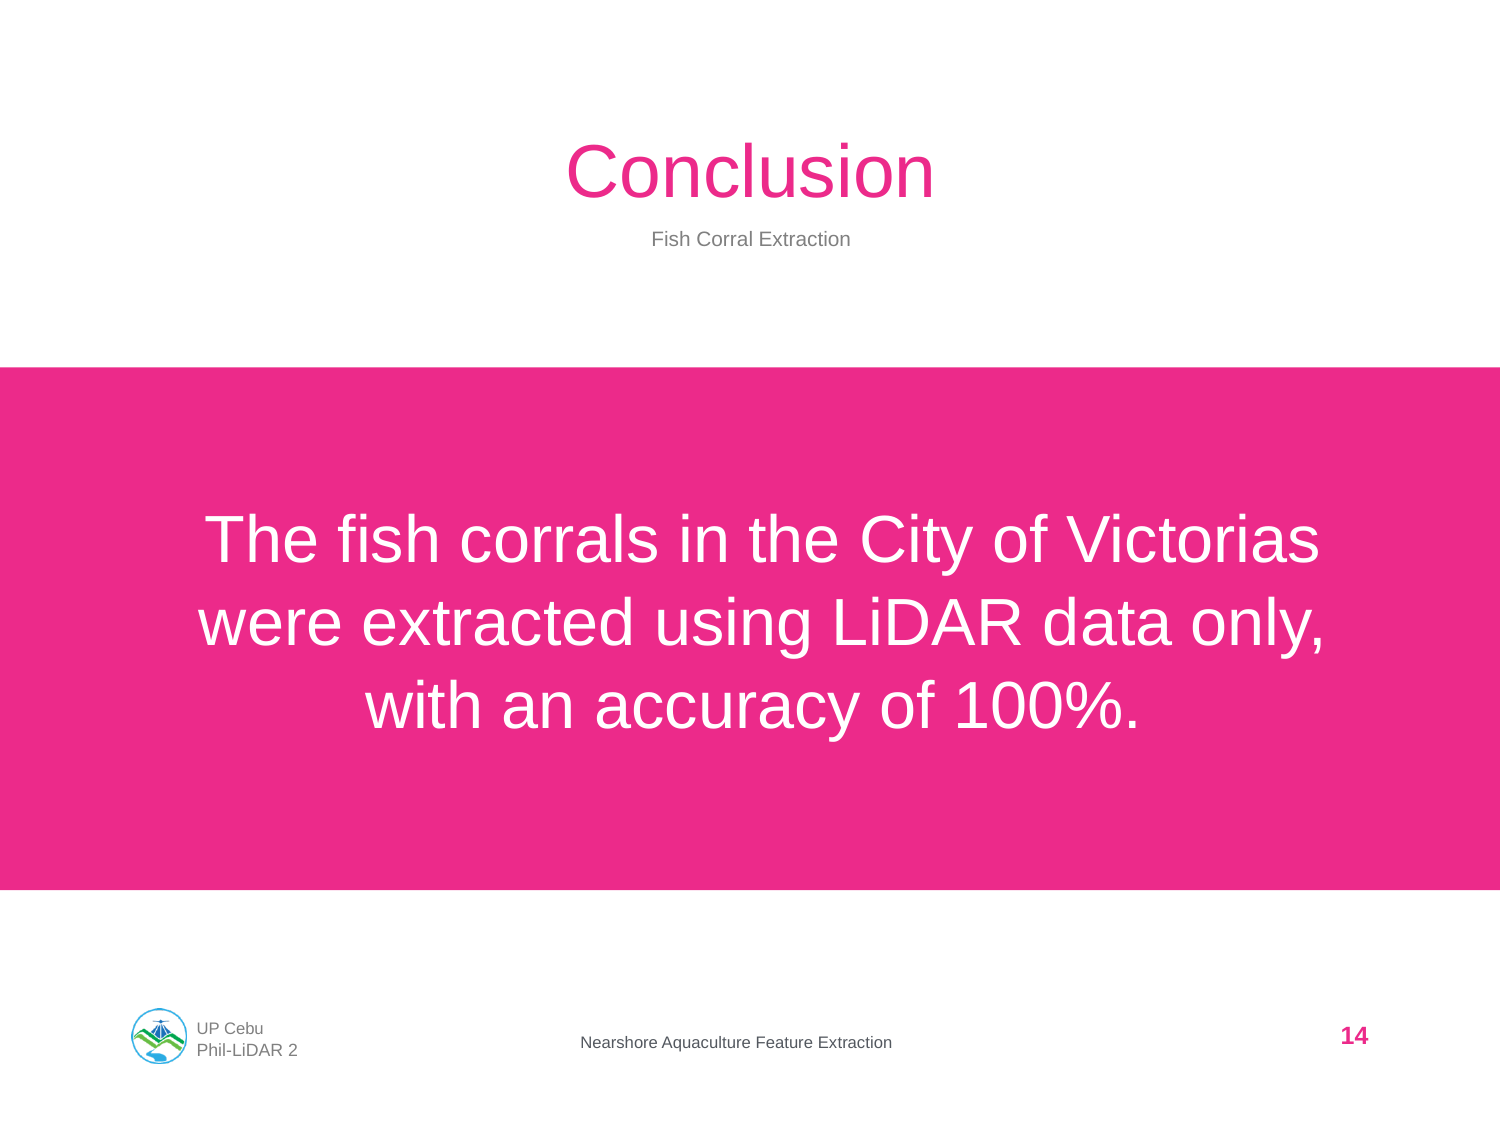

# Conclusion
Fish Corral Extraction

The fish corrals in the City of Victorias were extracted using LiDAR data only, with an accuracy of 100%.
14